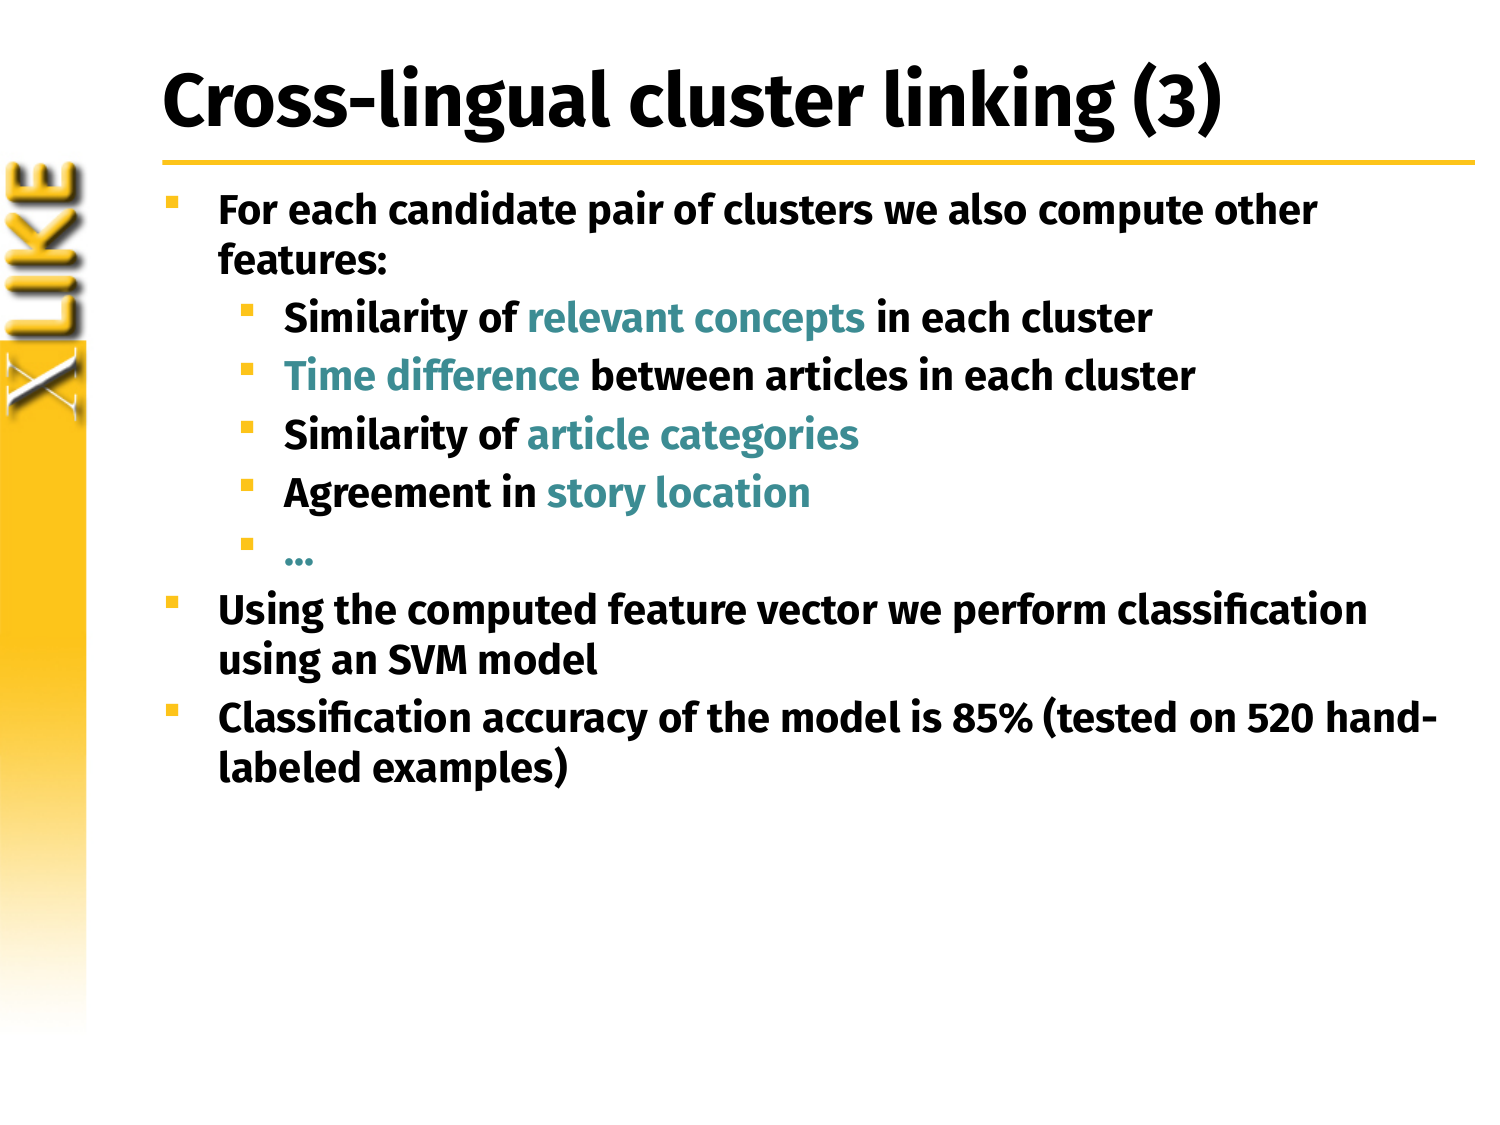

# Cross-lingual cluster linking (3)
For each candidate pair of clusters we also compute other features:
Similarity of relevant concepts in each cluster
Time difference between articles in each cluster
Similarity of article categories
Agreement in story location
...
Using the computed feature vector we perform classification using an SVM model
Classification accuracy of the model is 85% (tested on 520 hand-labeled examples)